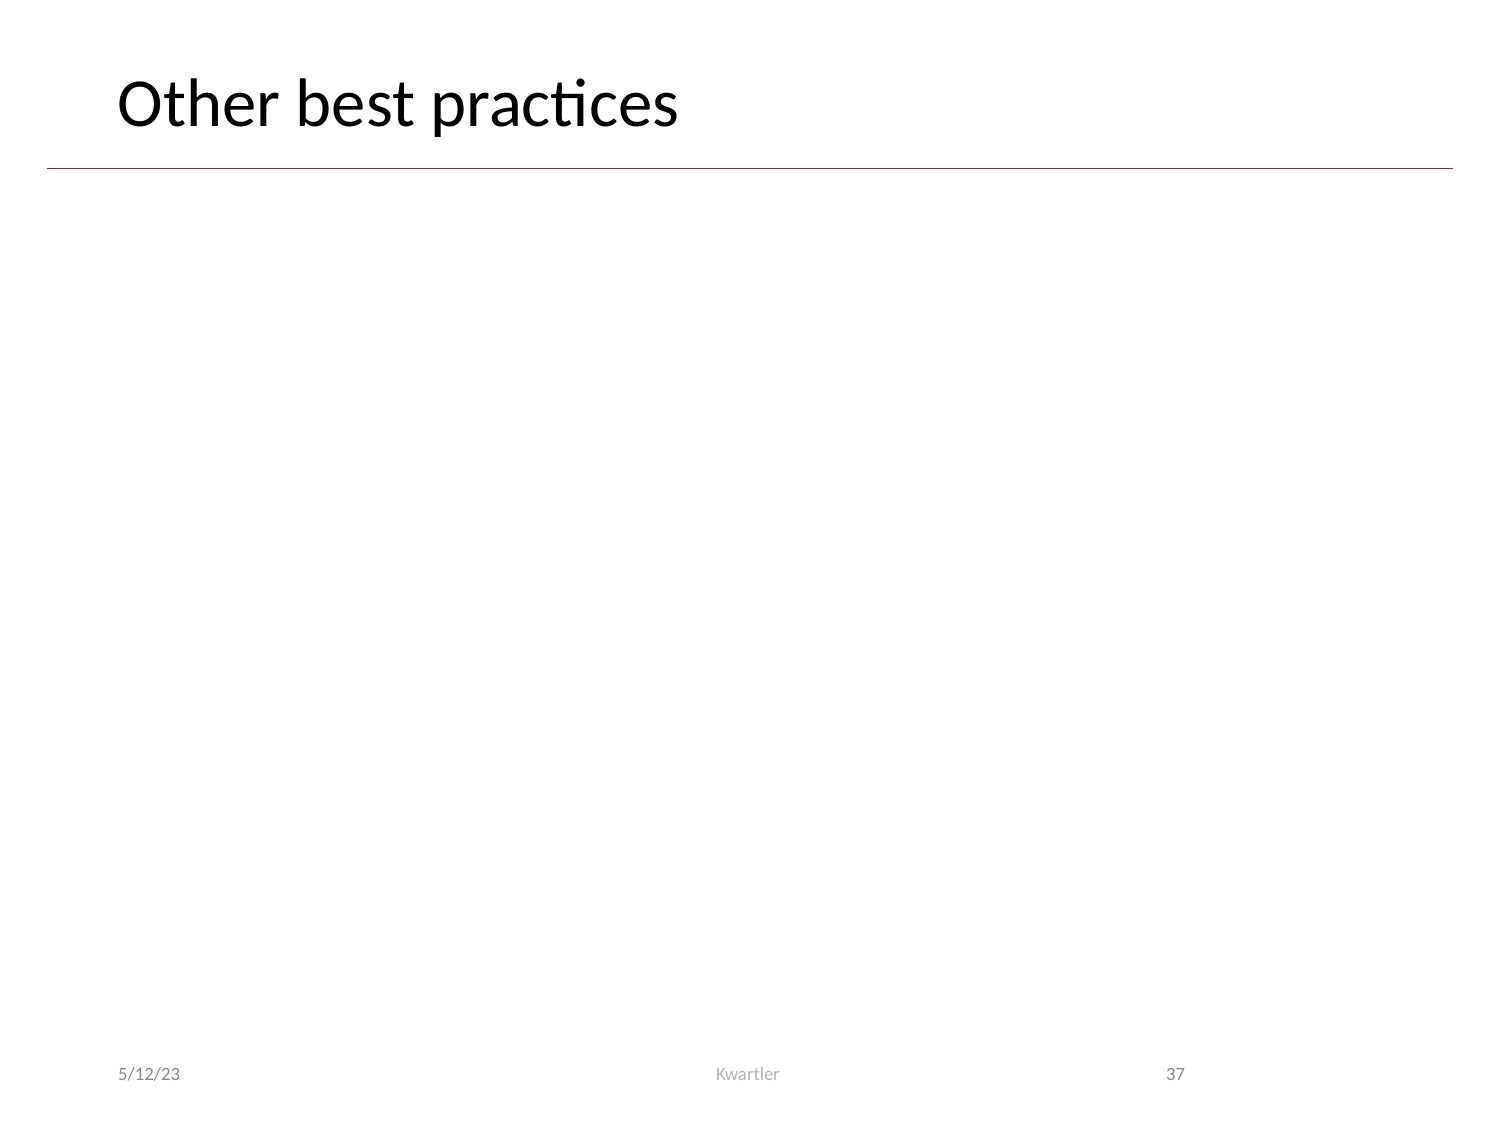

# Other best practices
5/12/23
Kwartler
37